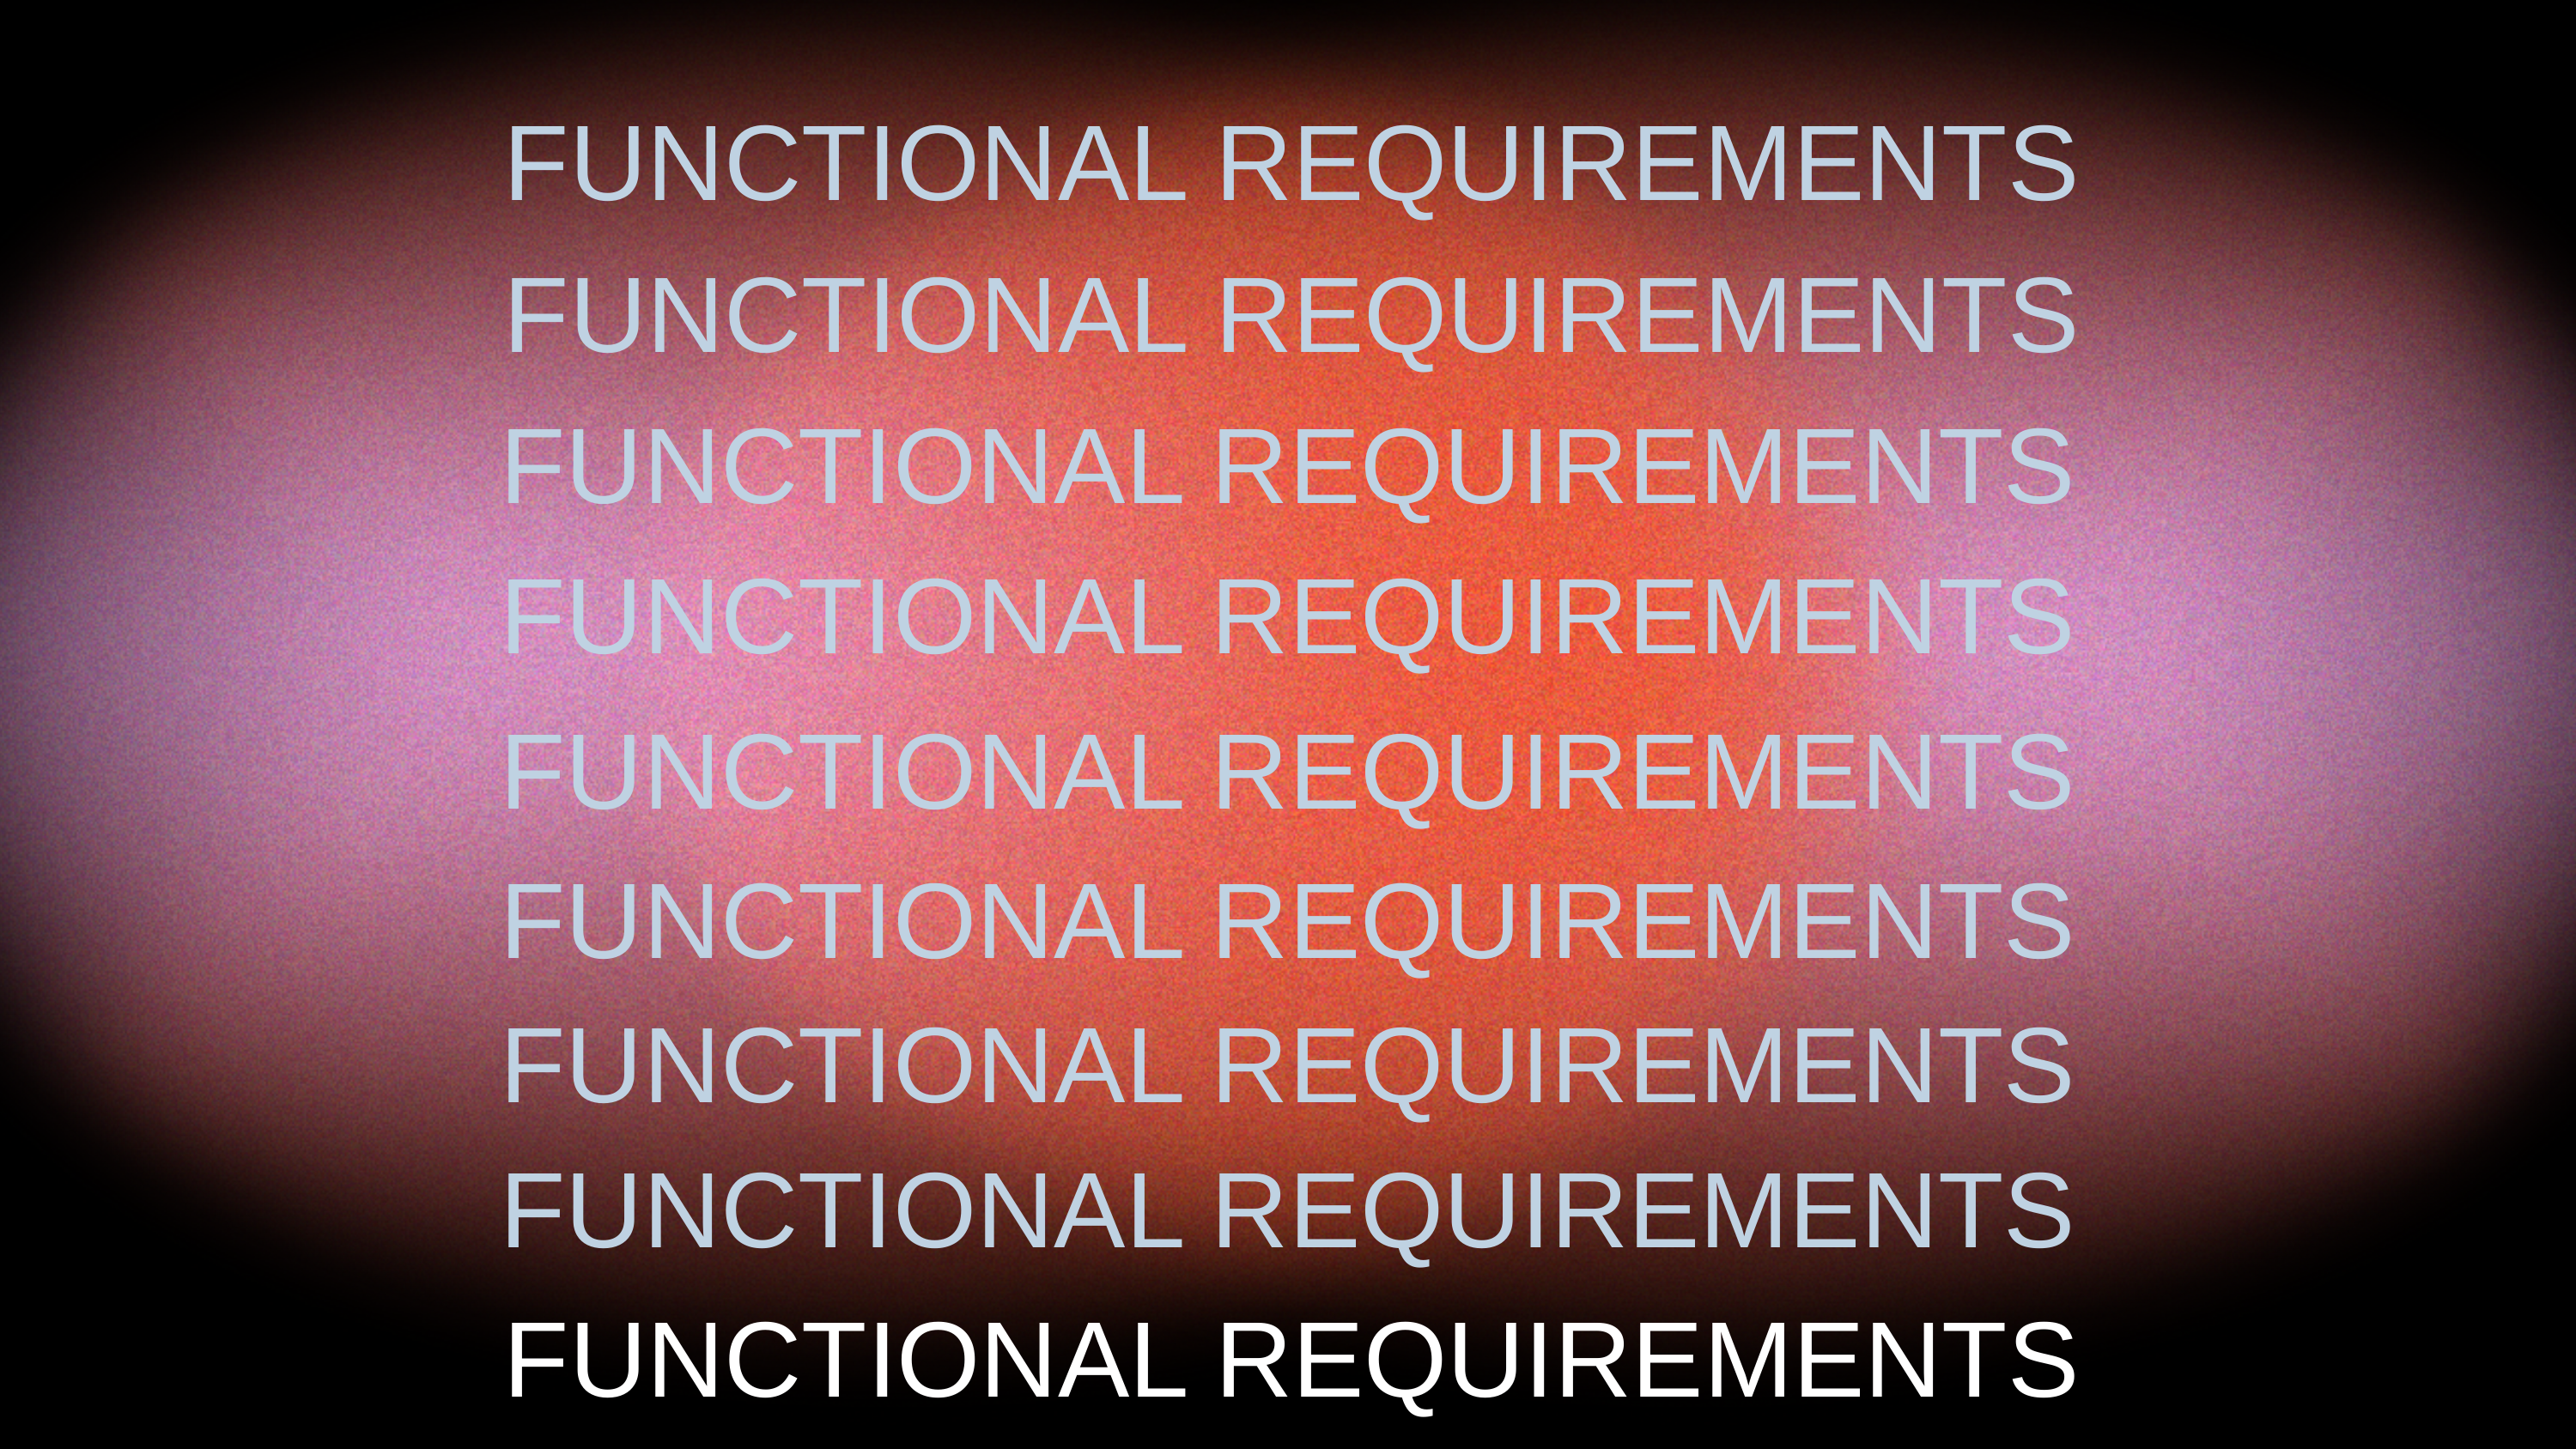

FUNCTIONAL REQUIREMENTS
FUNCTIONAL REQUIREMENTS
FUNCTIONAL REQUIREMENTS
FUNCTIONAL REQUIREMENTS
FUNCTIONAL REQUIREMENTS
FUNCTIONAL REQUIREMENTS
FUNCTIONAL REQUIREMENTS
FUNCTIONAL REQUIREMENTS
FUNCTIONAL REQUIREMENTS